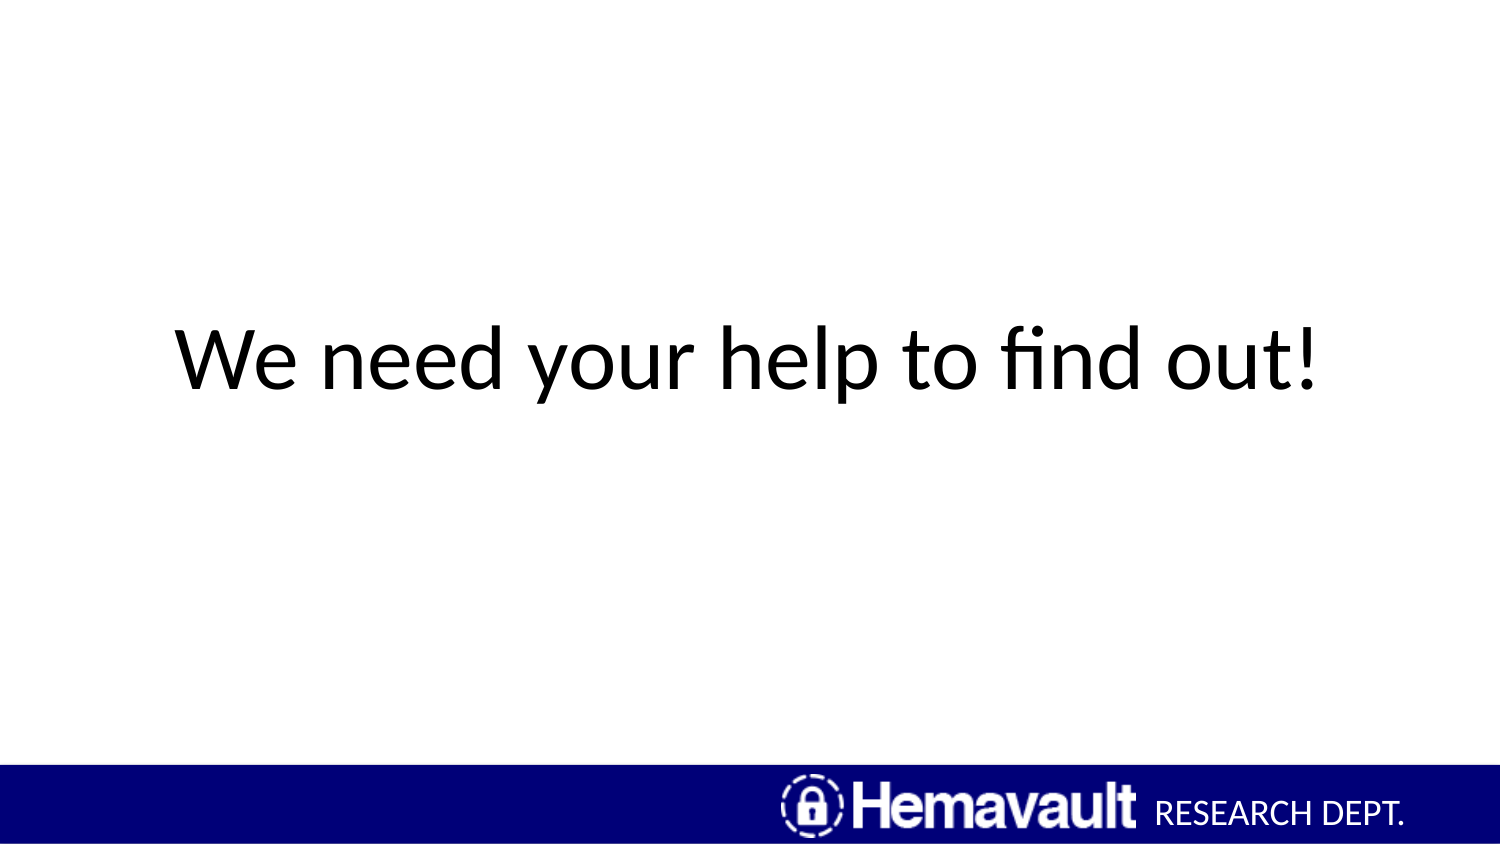

# We need your help to find out!